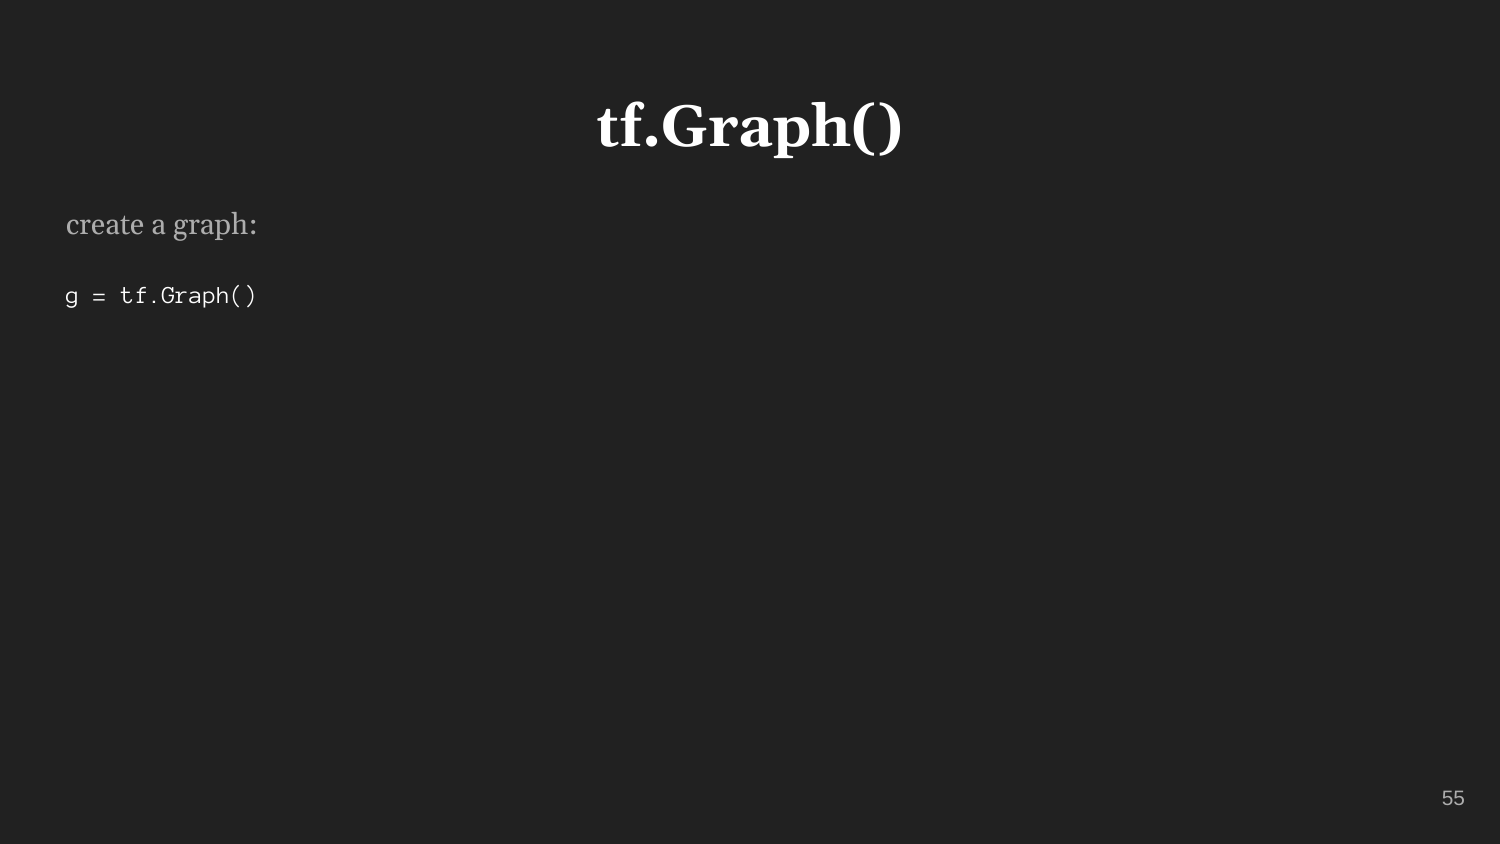

# tf.Graph()
create a graph:
g = tf.Graph()

55